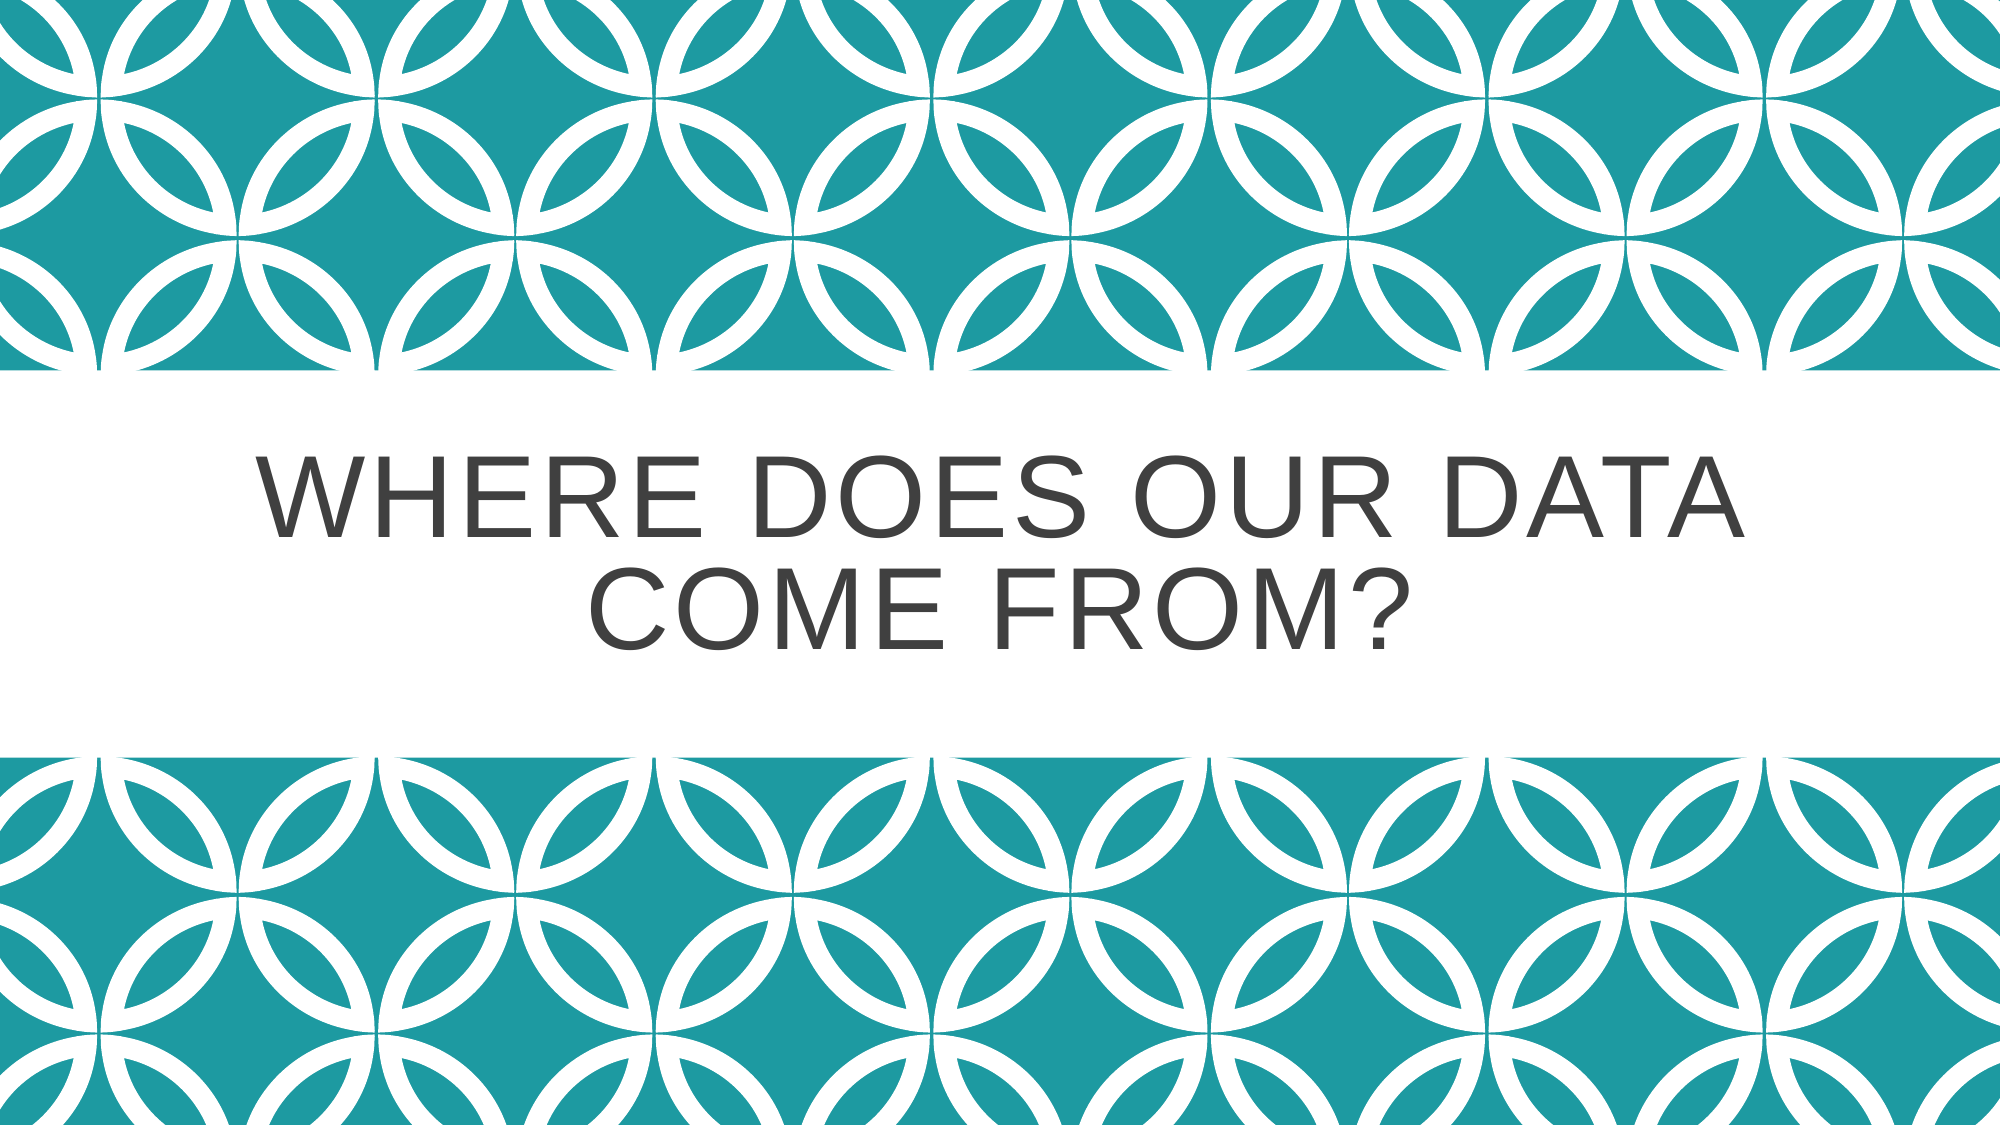

# Where Does Our Data Come From?